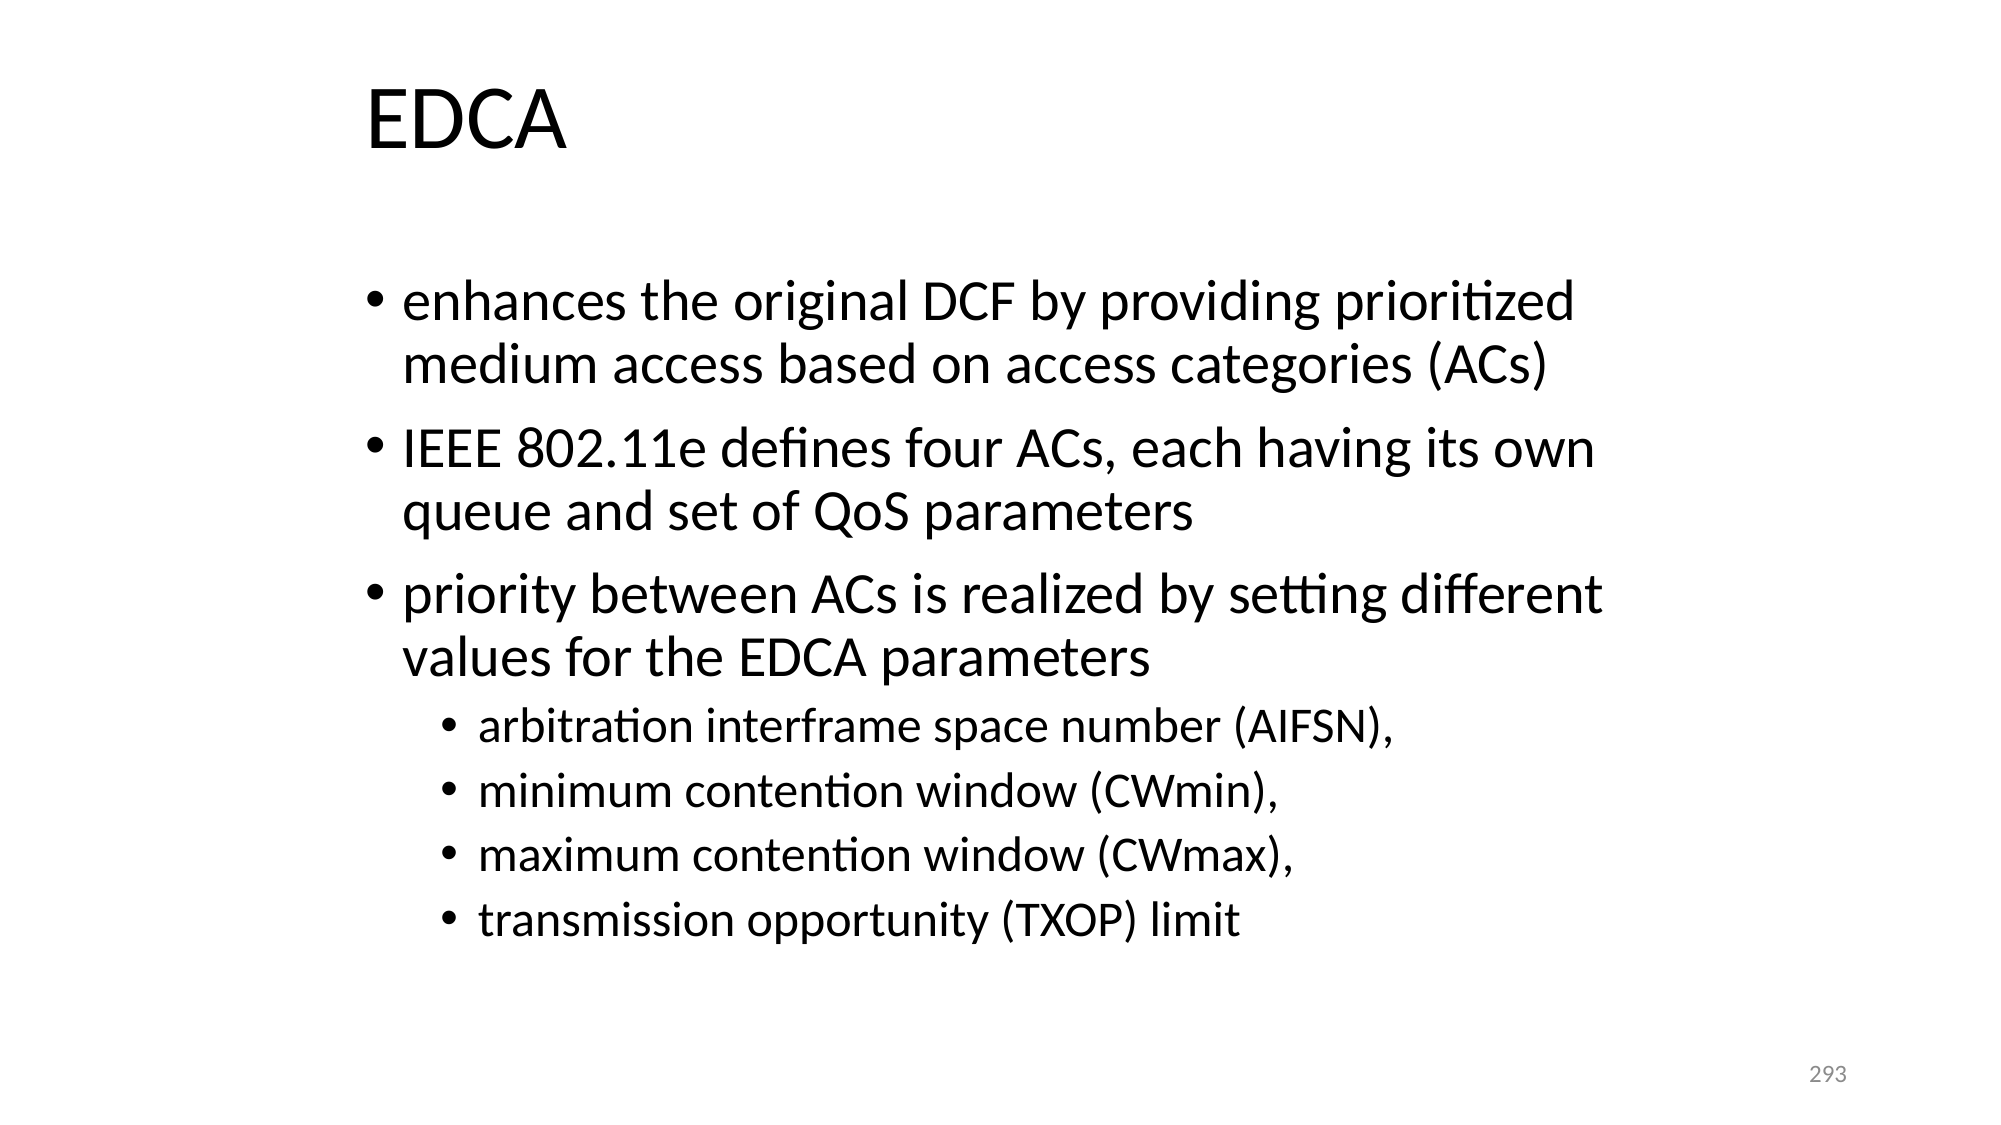

# EDCA
enhances the original DCF by providing prioritized medium access based on access categories (ACs)
IEEE 802.11e defines four ACs, each having its own queue and set of QoS parameters
priority between ACs is realized by setting different values for the EDCA parameters
arbitration interframe space number (AIFSN),
minimum contention window (CWmin),
maximum contention window (CWmax),
transmission opportunity (TXOP) limit
293